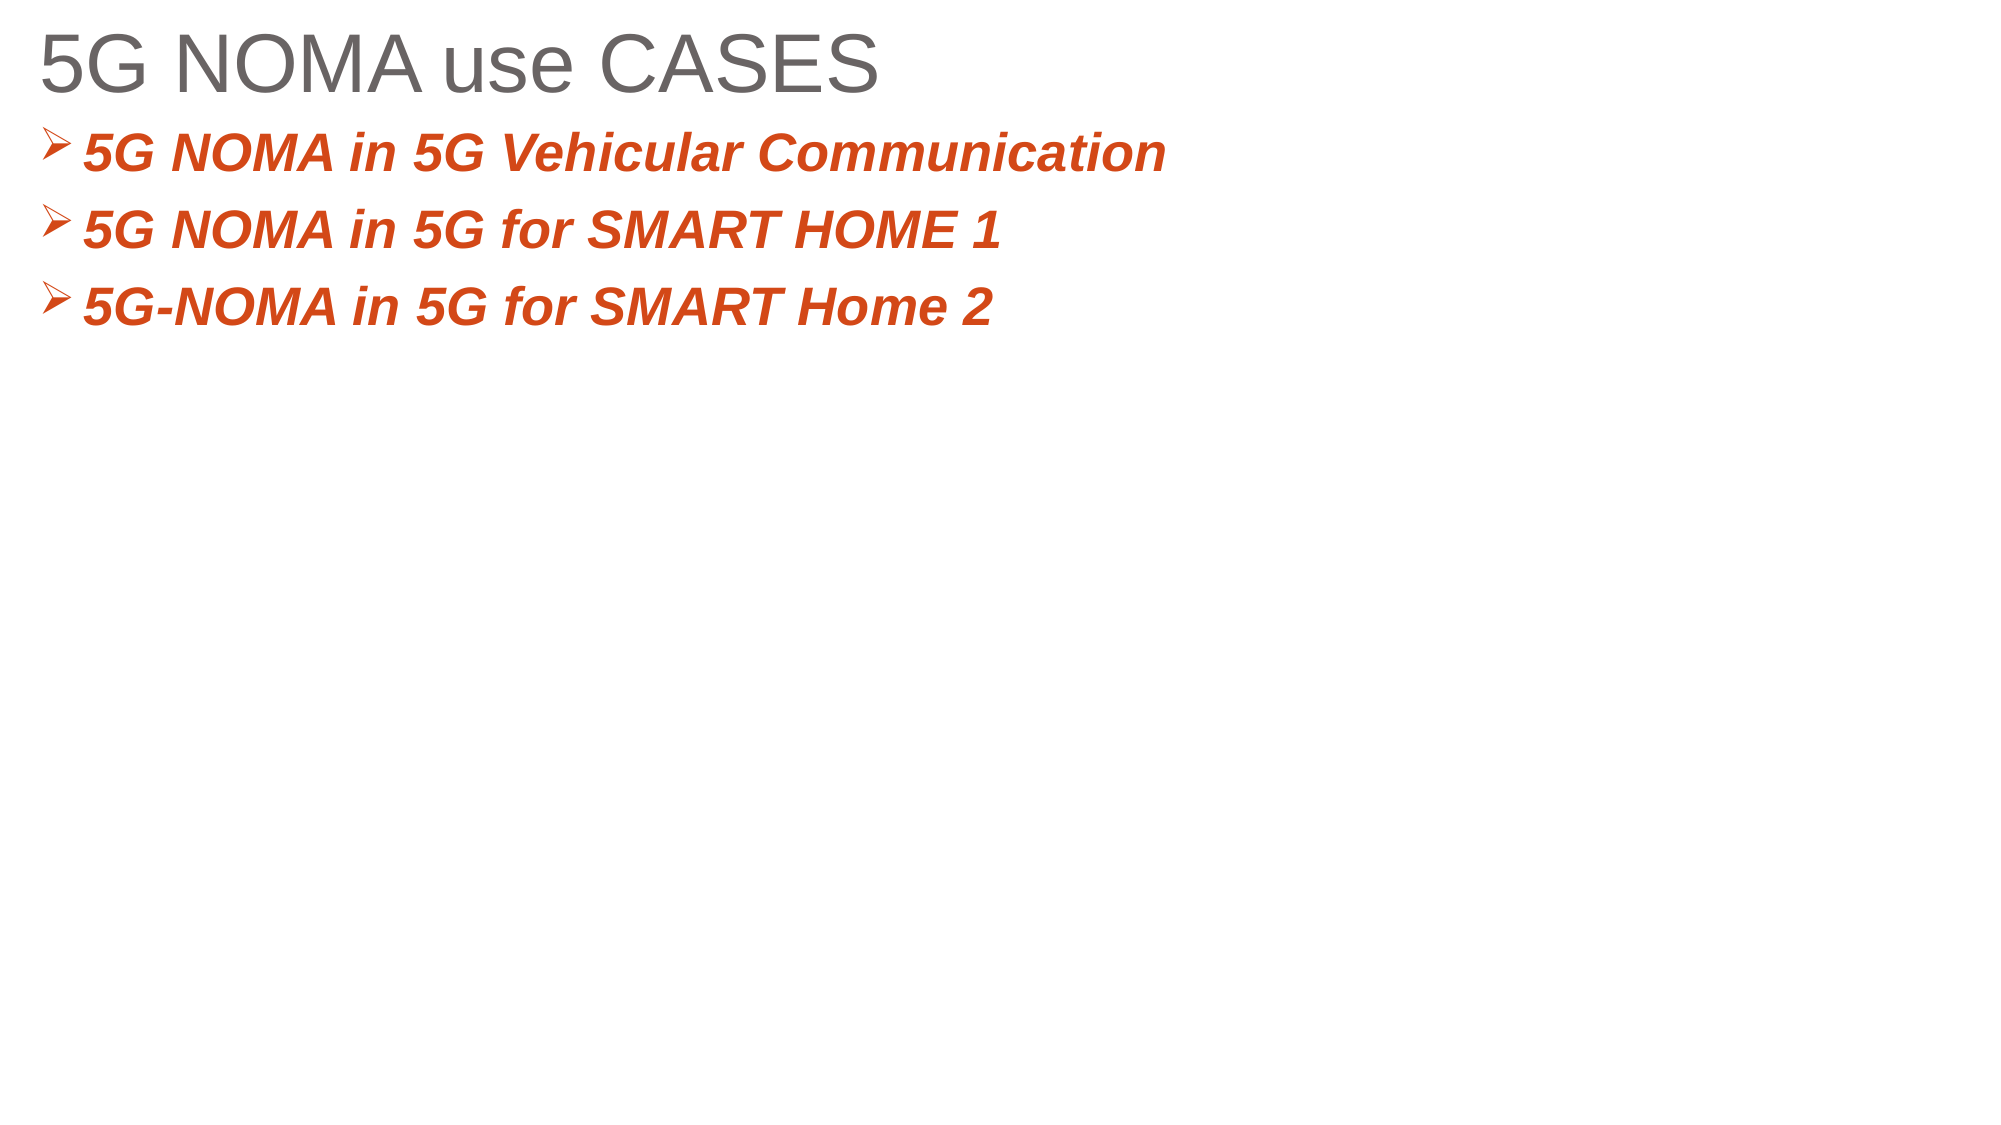

# 5G NOMA use CASES
5G NOMA in 5G Vehicular Communication
5G NOMA in 5G for SMART HOME 1
5G-NOMA in 5G for SMART Home 2